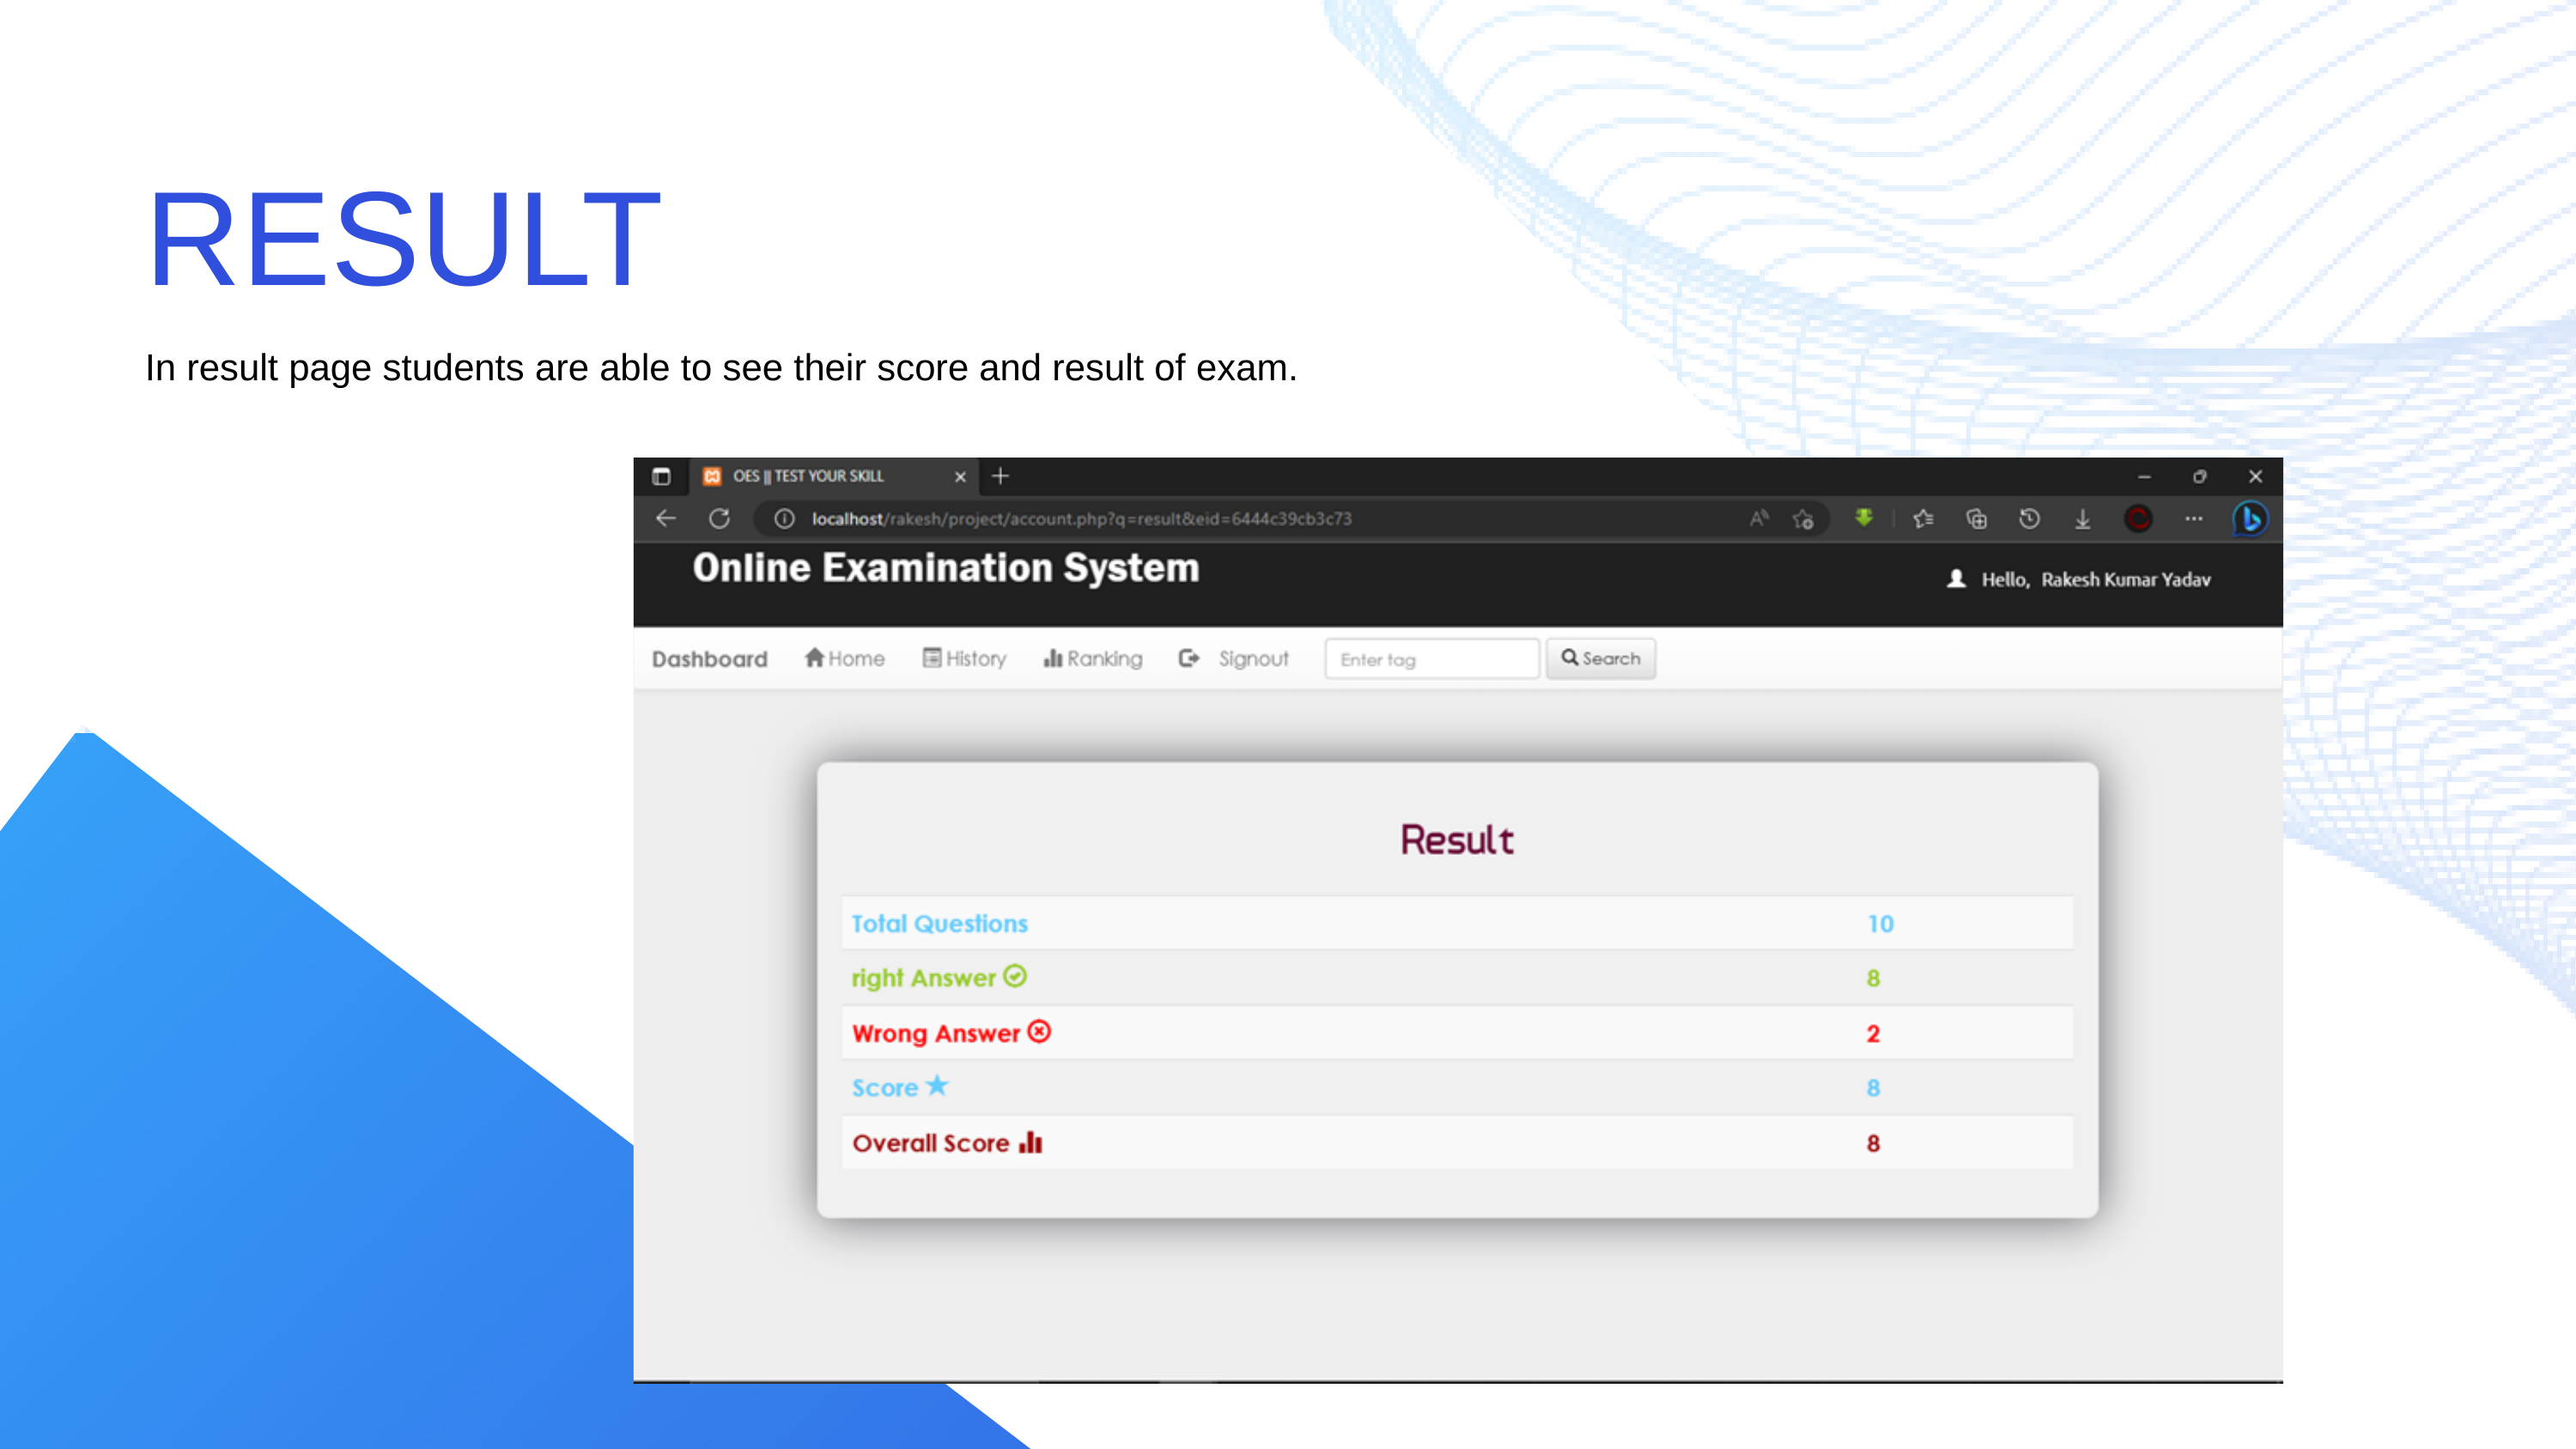

RESULT

In result page students are able to see their score and result of exam.